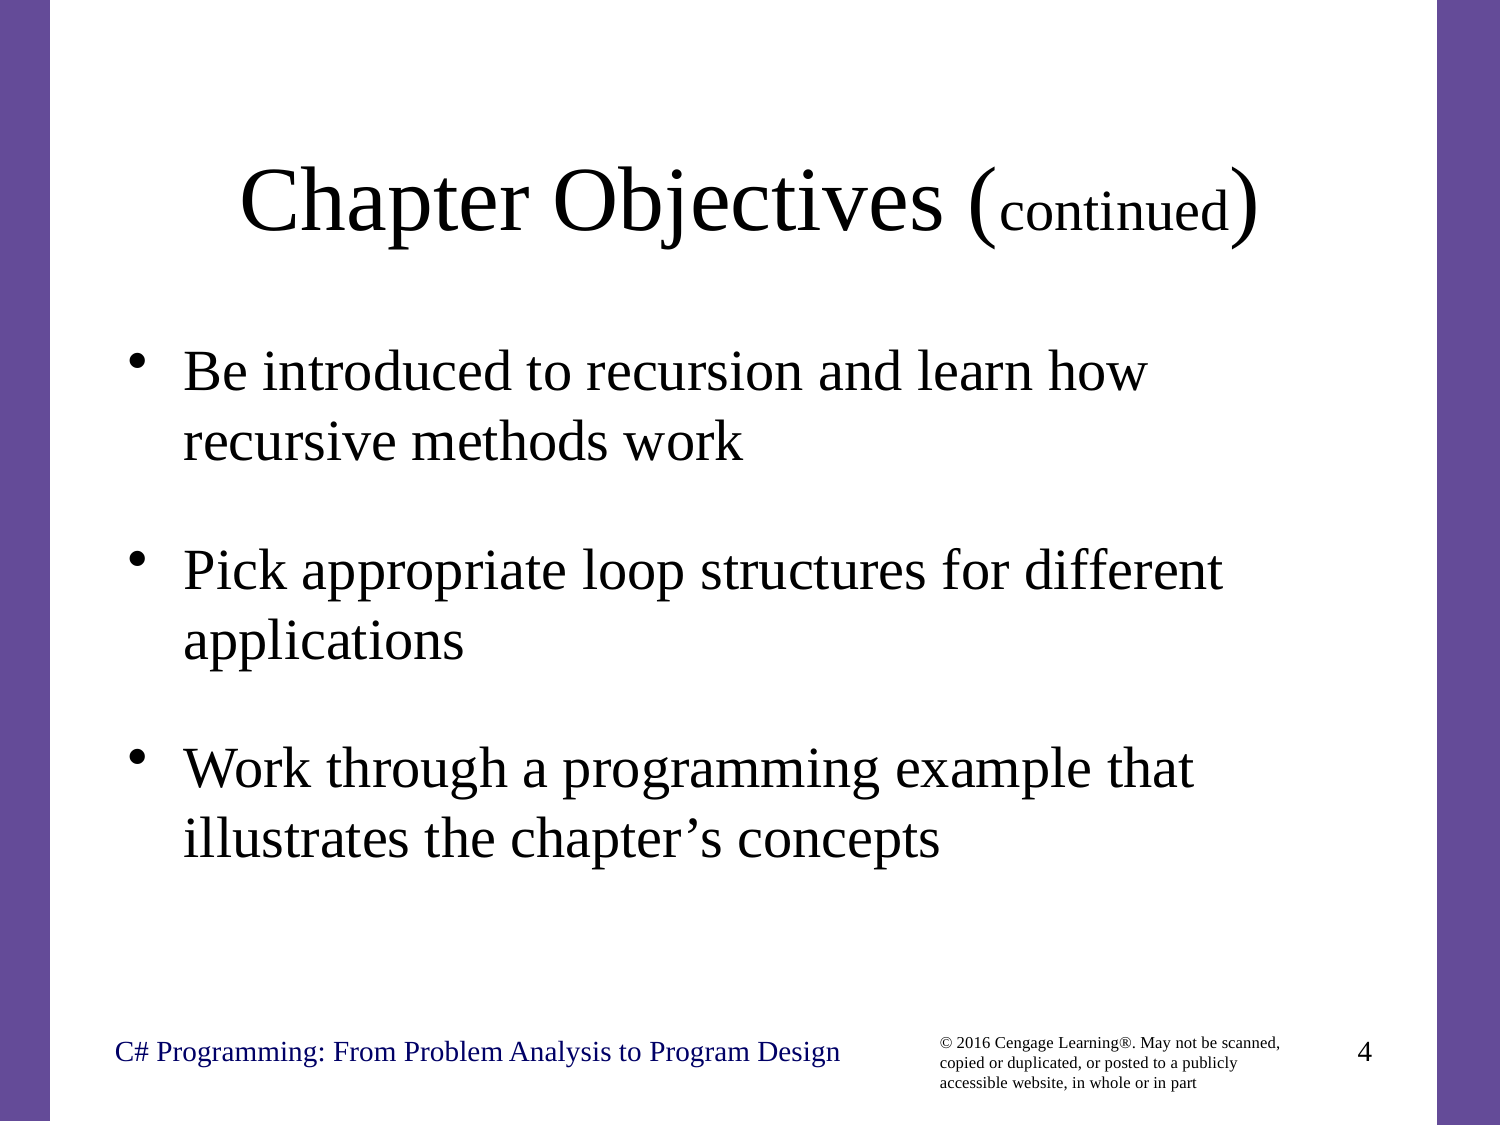

# Chapter Objectives (continued)
Be introduced to recursion and learn how recursive methods work
Pick appropriate loop structures for different applications
Work through a programming example that illustrates the chapter’s concepts
C# Programming: From Problem Analysis to Program Design

4